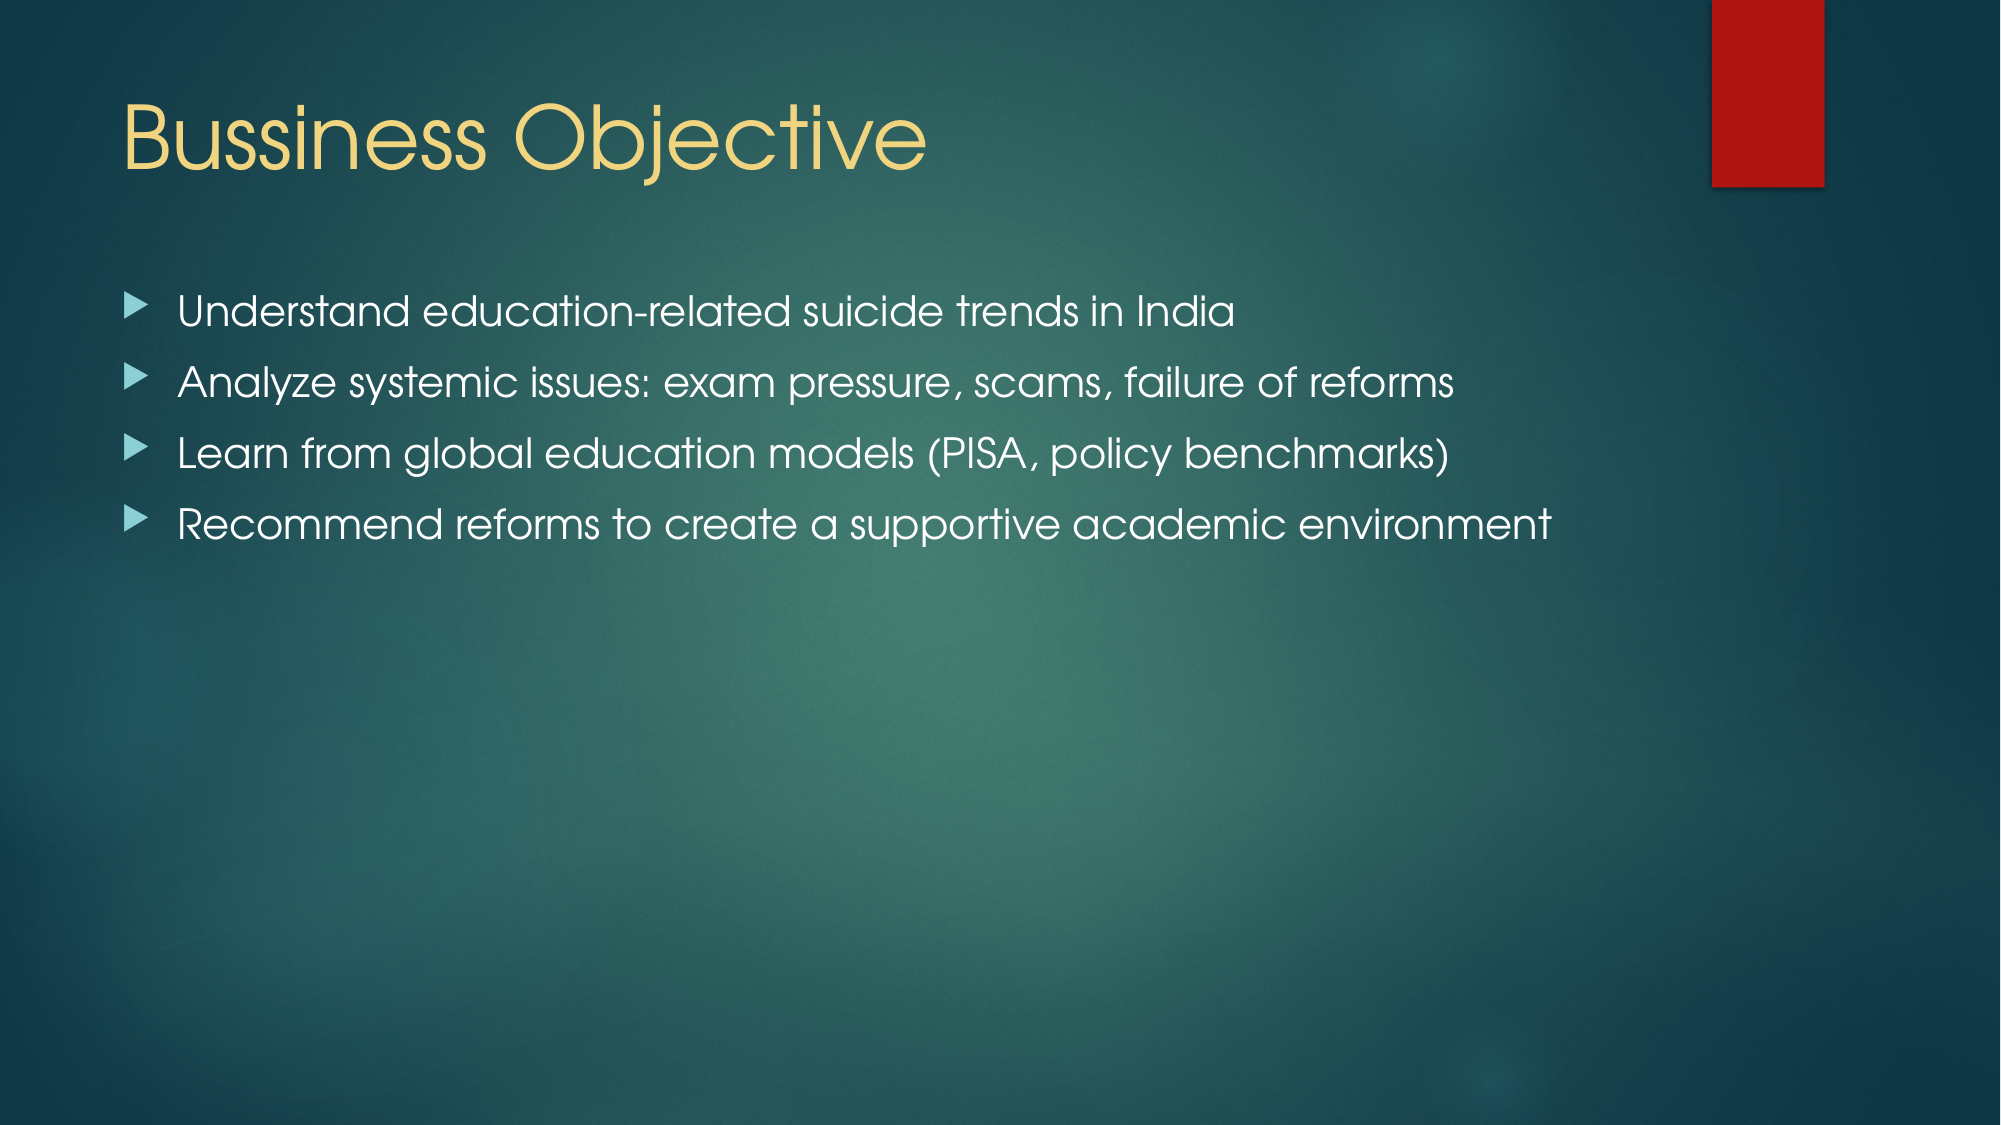

# Bussiness Objective
Understand education-related suicide trends in India
Analyze systemic issues: exam pressure, scams, failure of reforms
Learn from global education models (PISA, policy benchmarks)
Recommend reforms to create a supportive academic environment